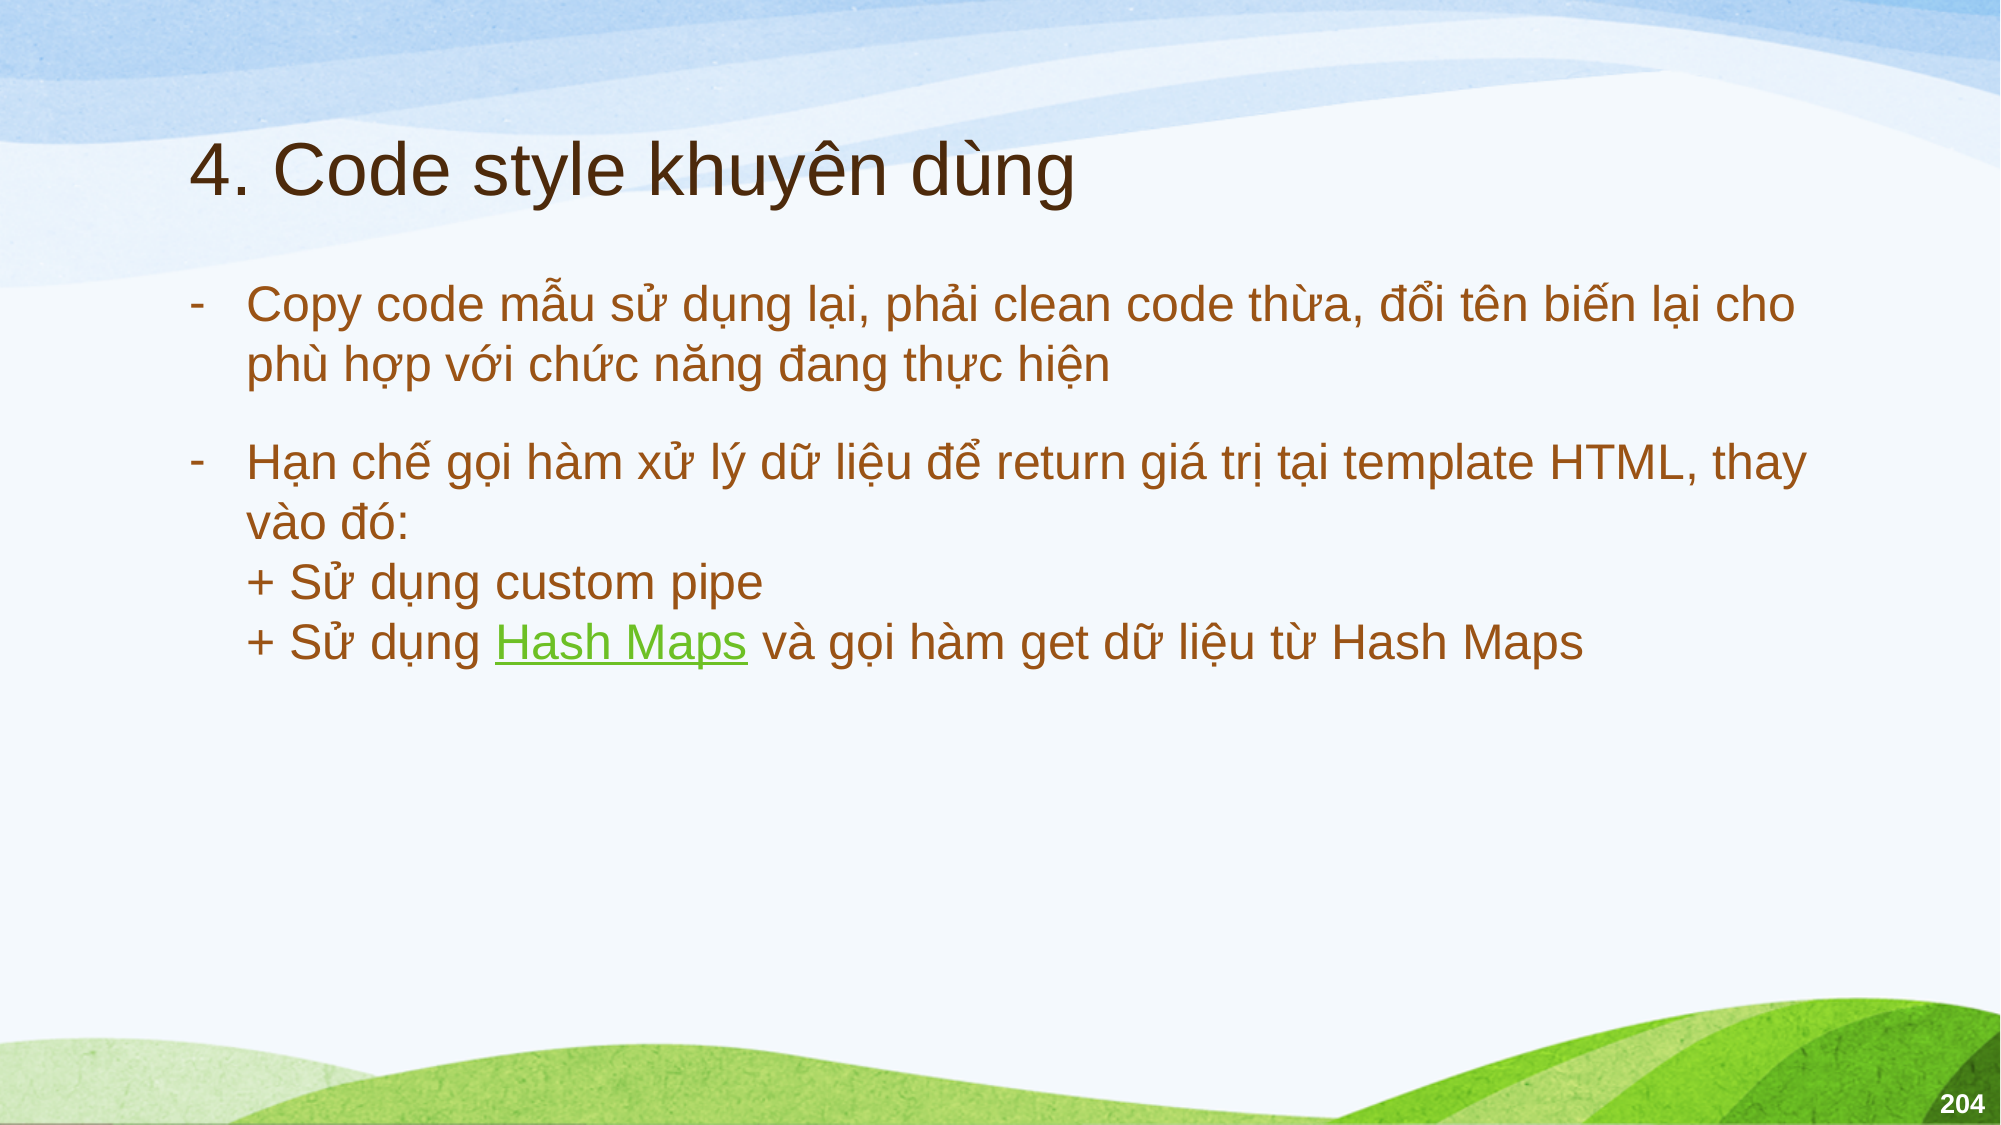

# 4. Code style khuyên dùng
Copy code mẫu sử dụng lại, phải clean code thừa, đổi tên biến lại cho phù hợp với chức năng đang thực hiện
Hạn chế gọi hàm xử lý dữ liệu để return giá trị tại template HTML, thay vào đó:
+ Sử dụng custom pipe
+ Sử dụng Hash Maps và gọi hàm get dữ liệu từ Hash Maps
204